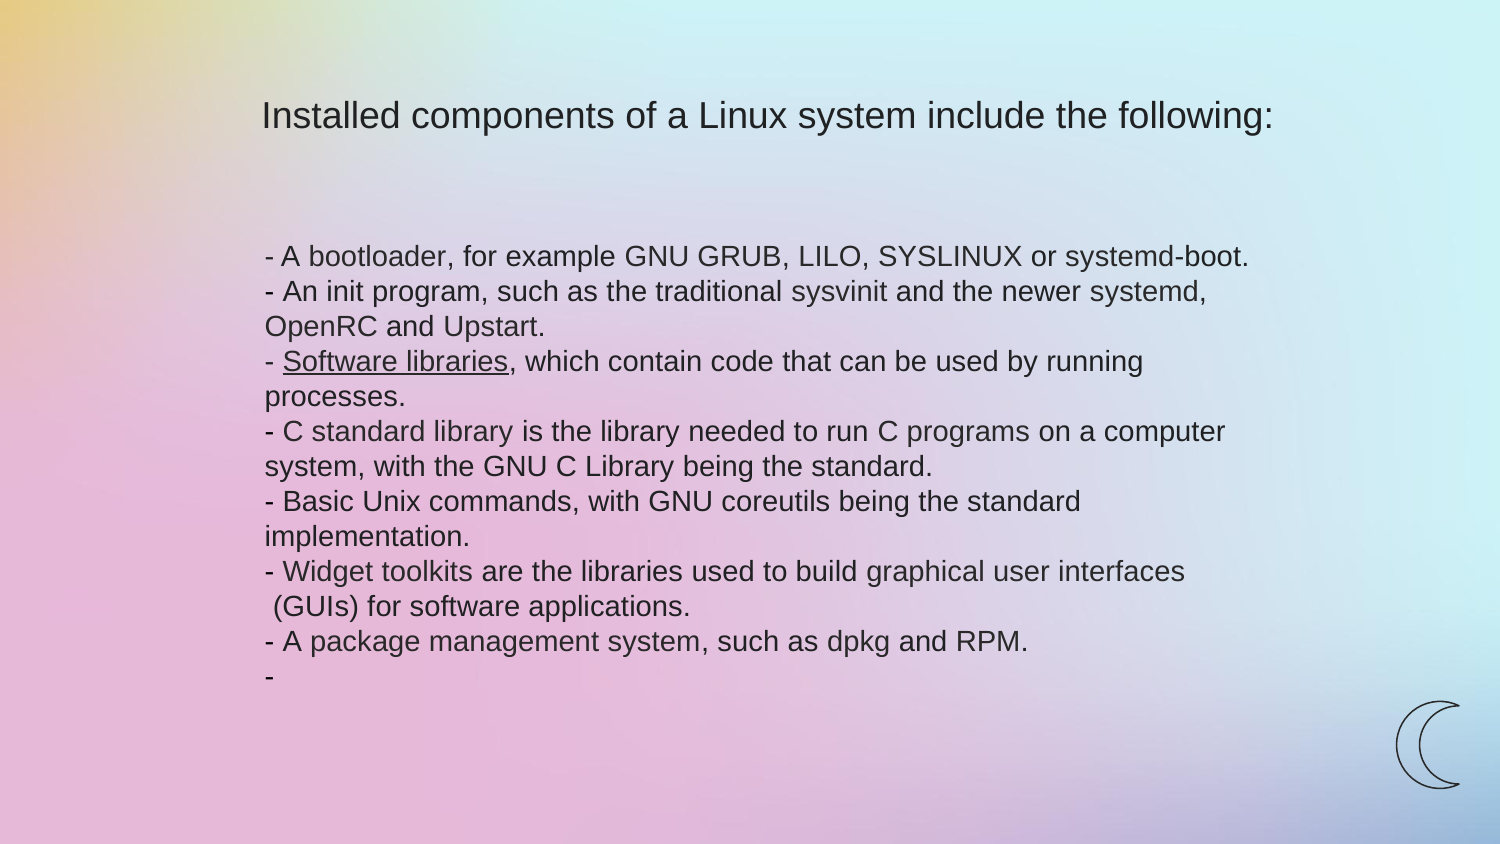

# Installed components of a Linux system include the following:
- A bootloader, for example GNU GRUB, LILO, SYSLINUX or systemd-boot.
- An init program, such as the traditional sysvinit and the newer systemd, OpenRC and Upstart.
- Software libraries, which contain code that can be used by running processes.
- C standard library is the library needed to run C programs on a computer system, with the GNU C Library being the standard.
- Basic Unix commands, with GNU coreutils being the standard implementation.
- Widget toolkits are the libraries used to build graphical user interfaces (GUIs) for software applications.
- A package management system, such as dpkg and RPM.
-